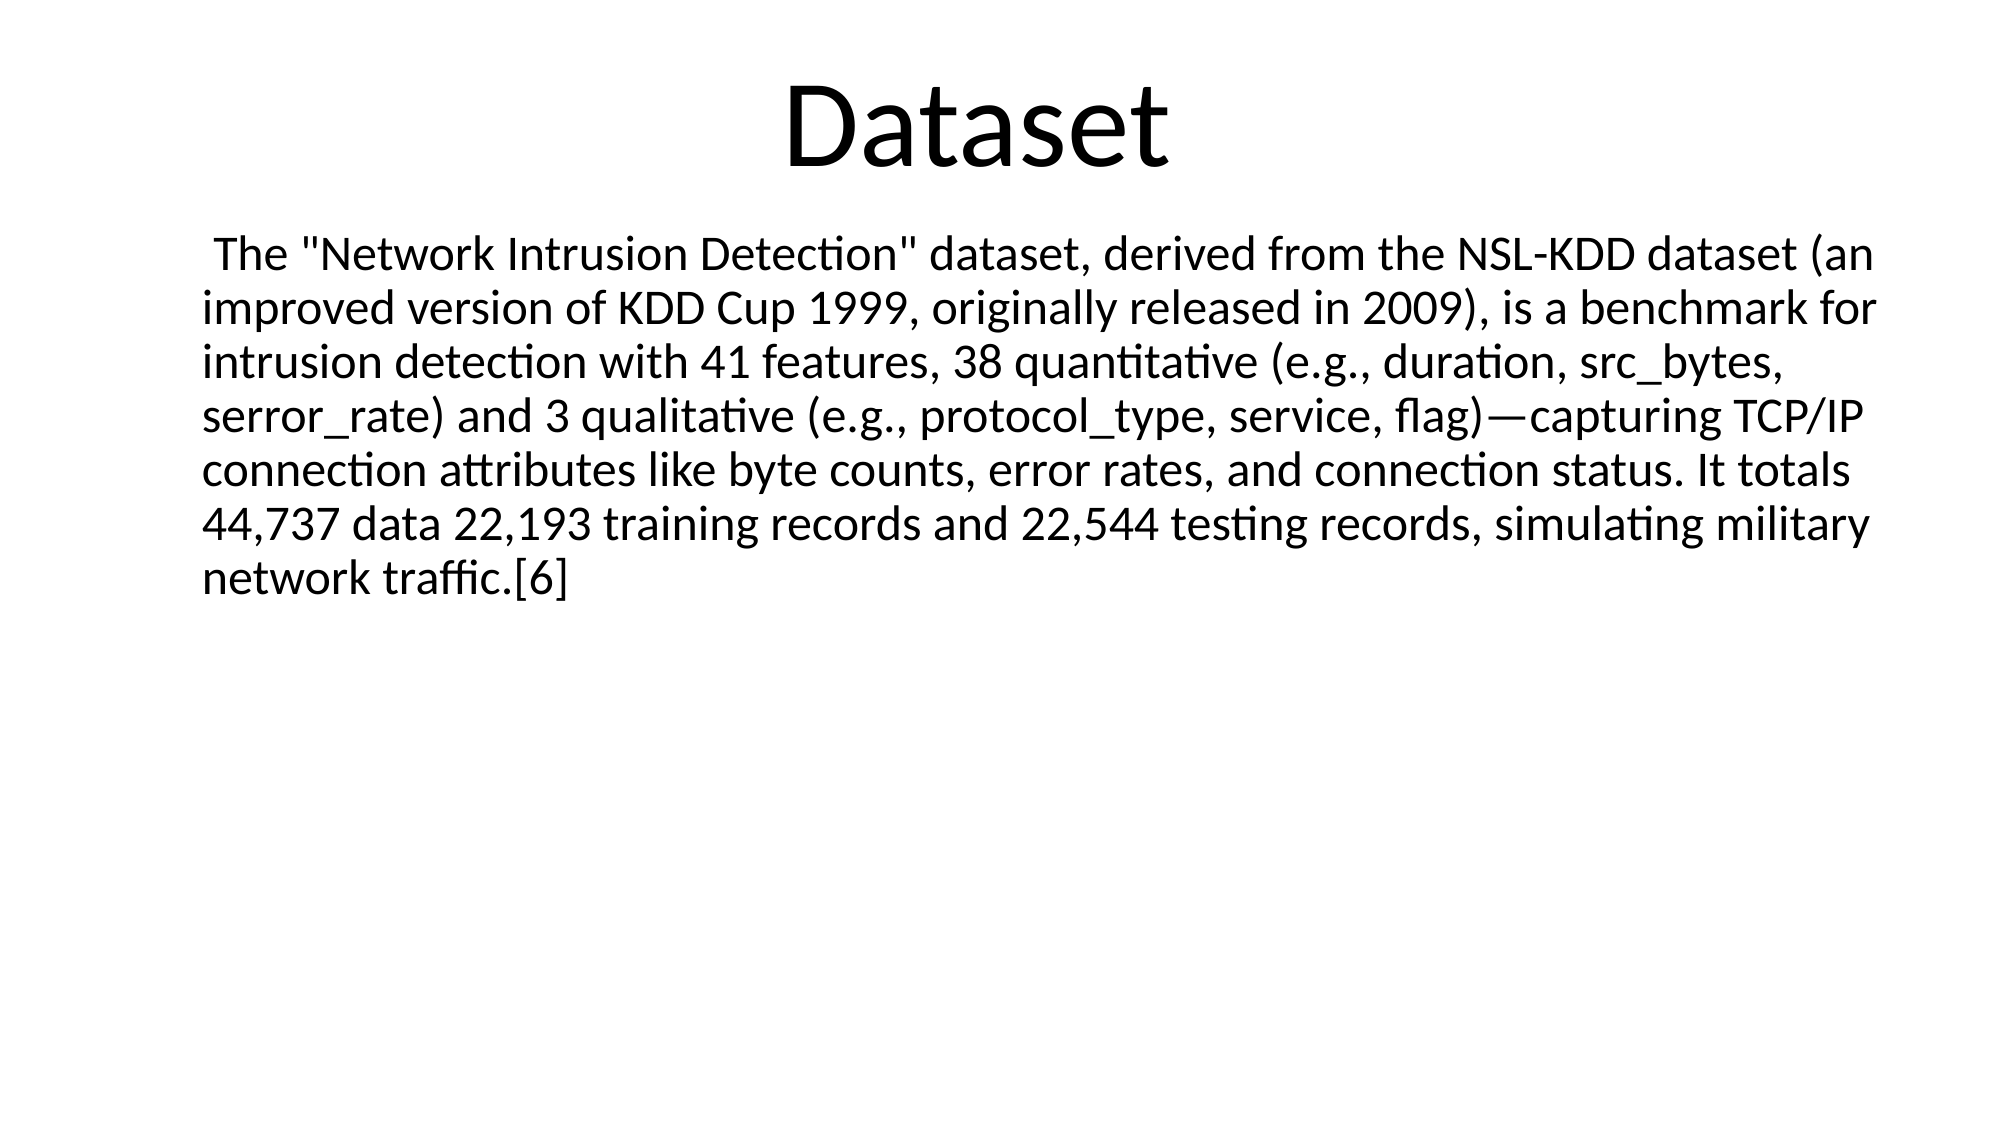

# Dataset
 The "Network Intrusion Detection" dataset, derived from the NSL-KDD dataset (an improved version of KDD Cup 1999, originally released in 2009), is a benchmark for intrusion detection with 41 features, 38 quantitative (e.g., duration, src_bytes, serror_rate) and 3 qualitative (e.g., protocol_type, service, flag)—capturing TCP/IP connection attributes like byte counts, error rates, and connection status. It totals 44,737 data 22,193 training records and 22,544 testing records, simulating military network traffic.[6]